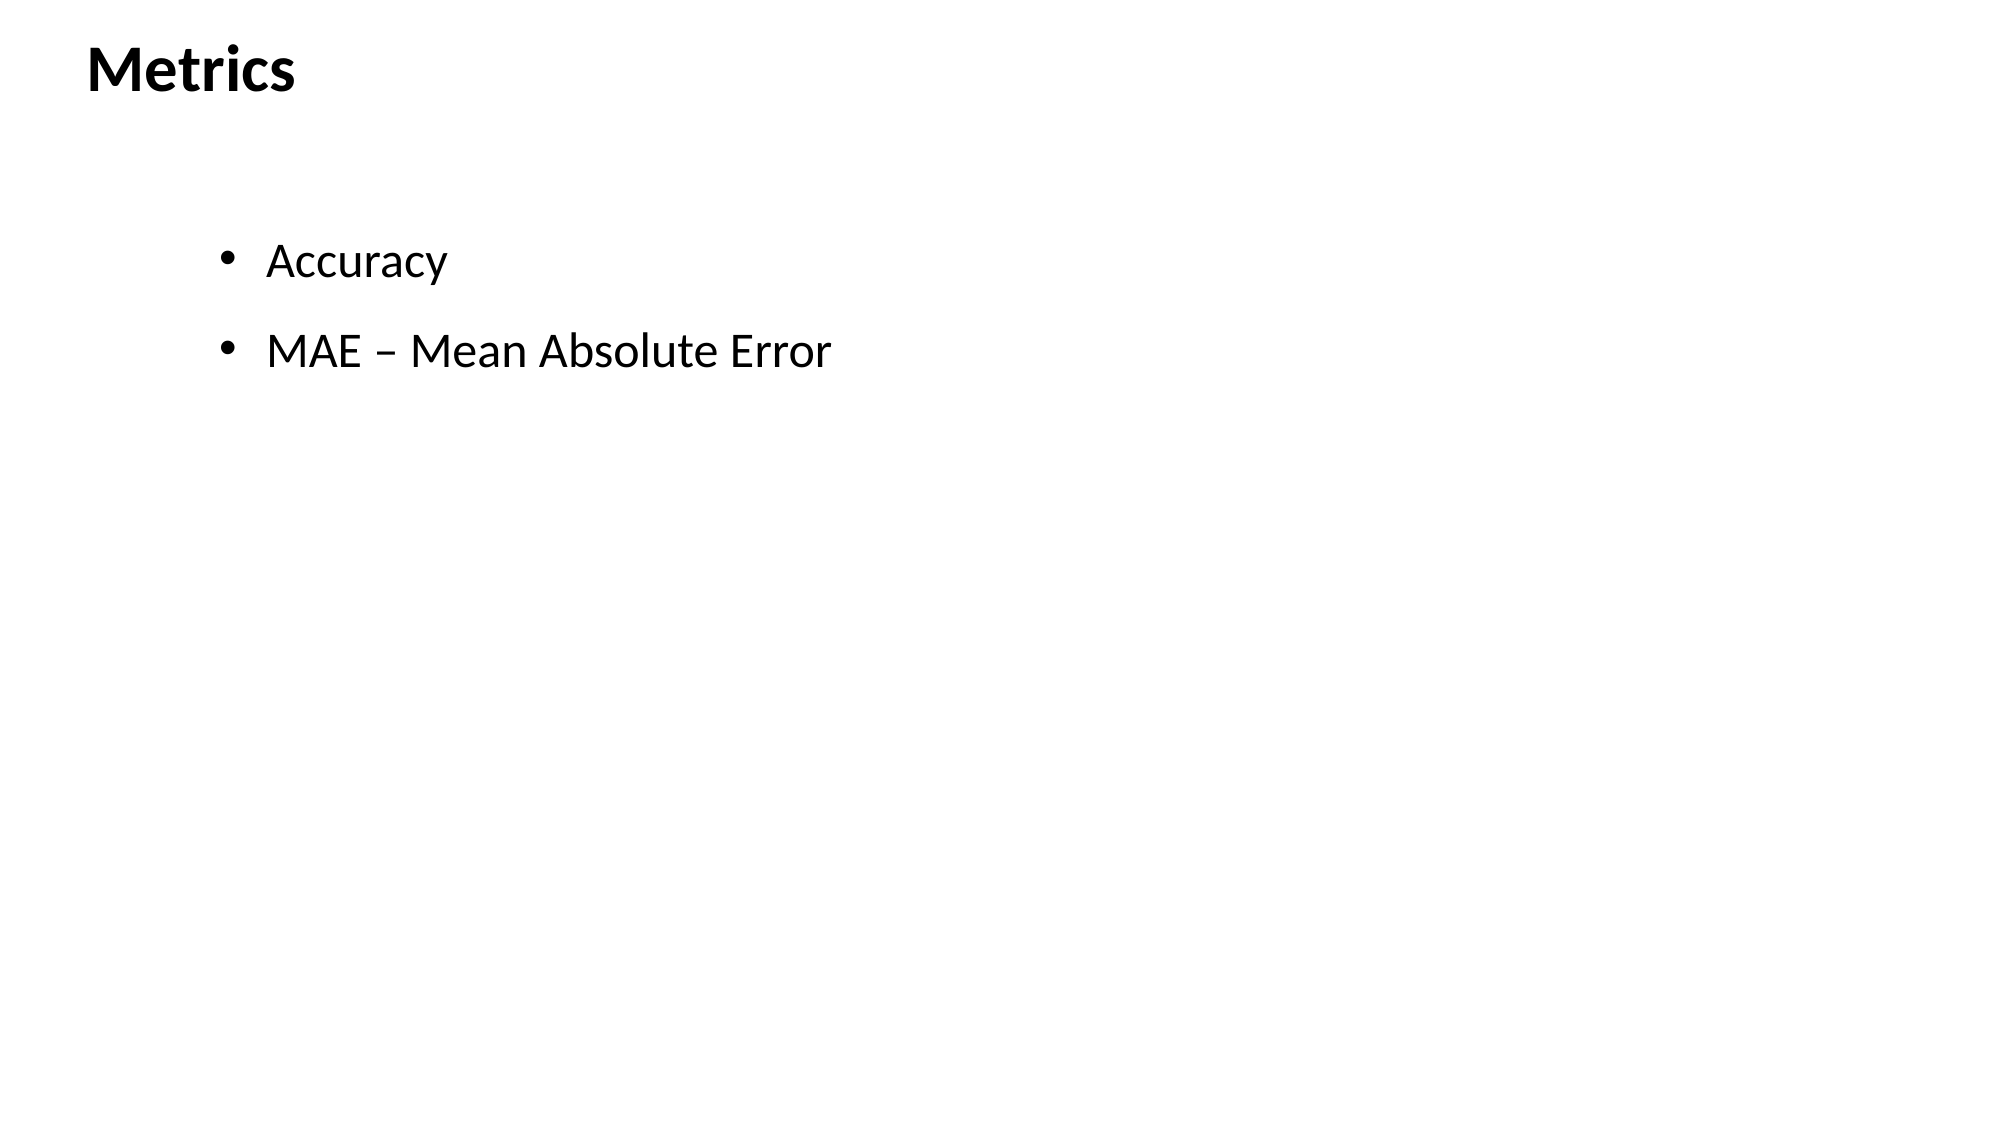

Metrics
Accuracy
MAE – Mean Absolute Error